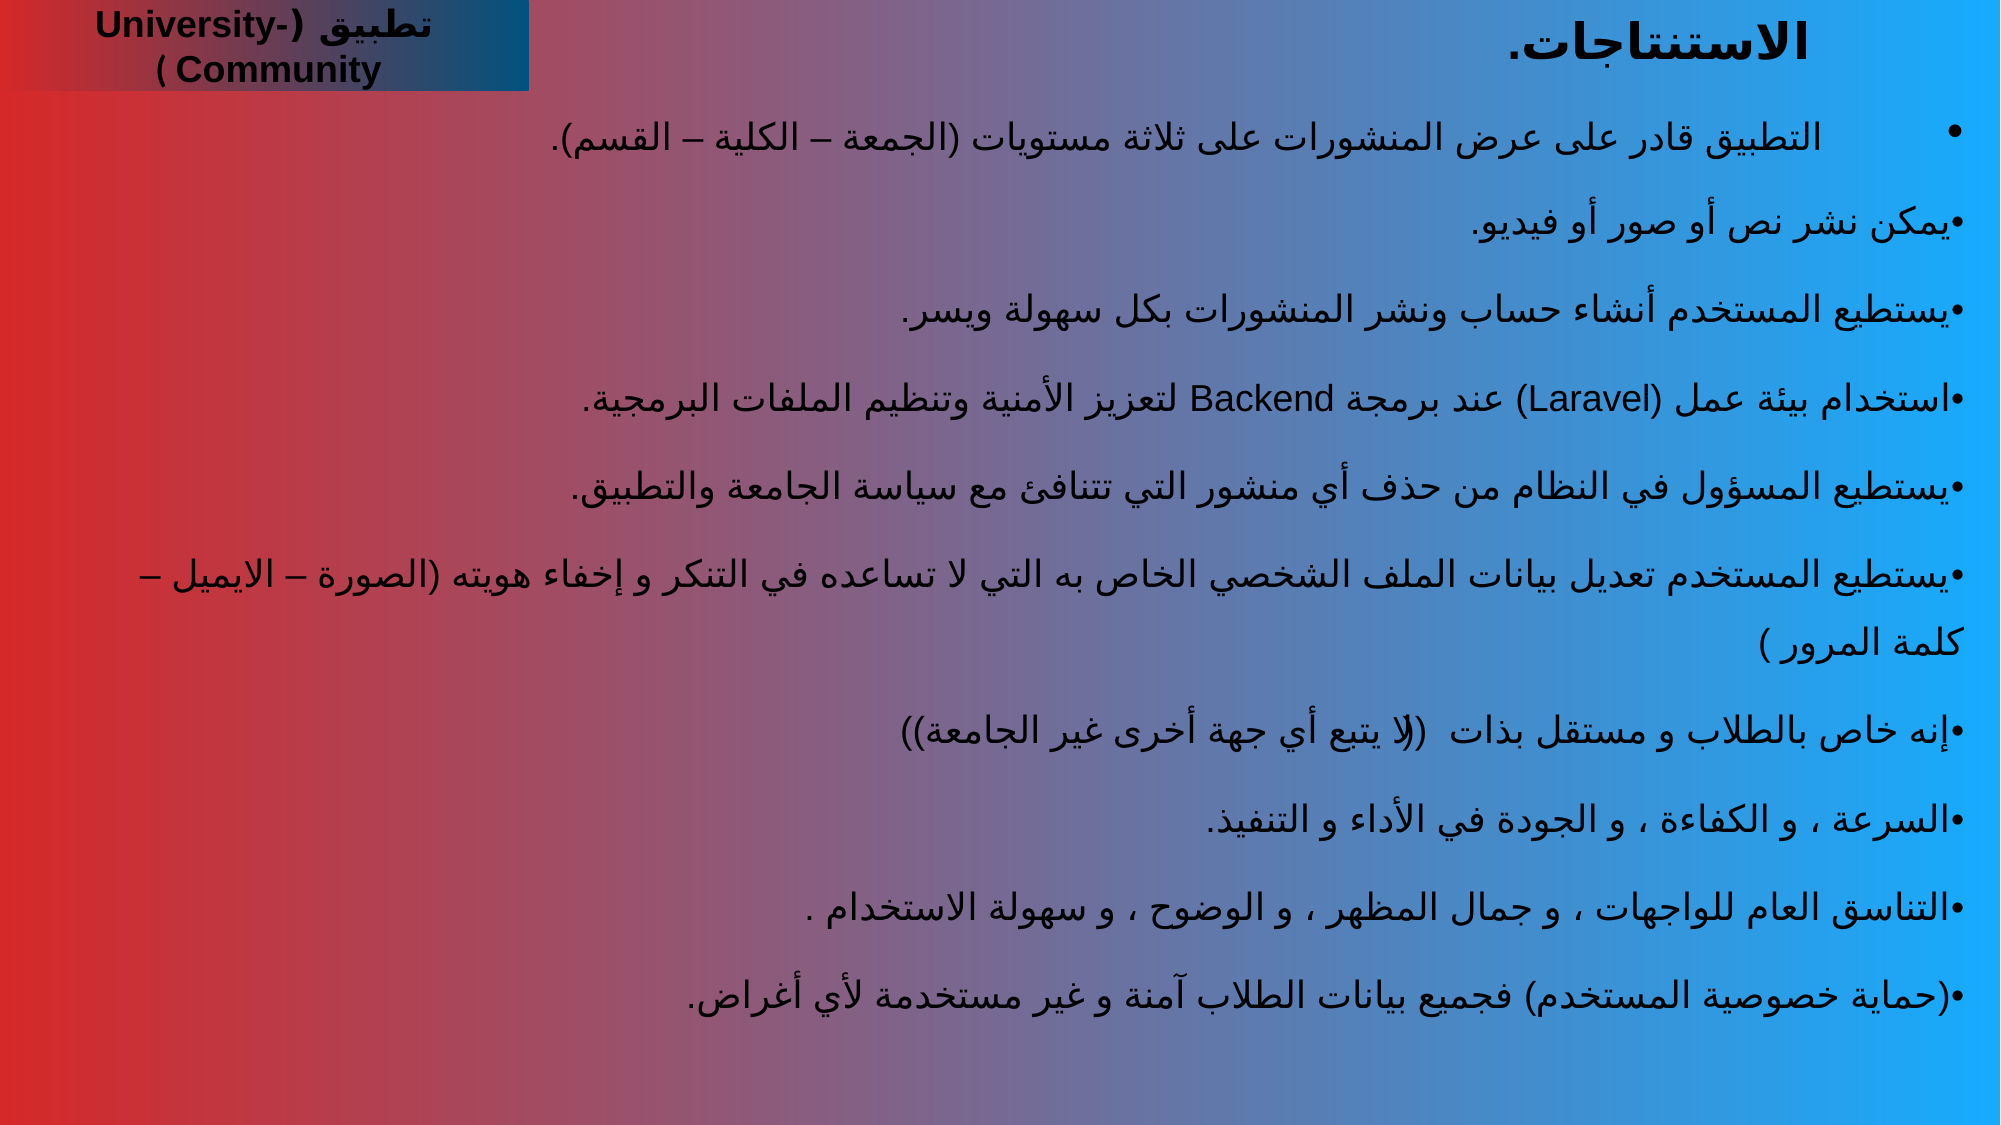

تطبيق (University-Community )
           الاستنتاجات.
        التطبيق قادر على عرض المنشورات على ثلاثة مستويات (الجمعة – الكلية – القسم).
•	يمكن نشر نص أو صور أو فيديو.
•	يستطيع المستخدم أنشاء حساب ونشر المنشورات بكل سهولة ويسر.
•	استخدام بيئة عمل (Laravel) عند برمجة Backend لتعزيز الأمنية وتنظيم الملفات البرمجية.
•	يستطيع المسؤول في النظام من حذف أي منشور التي تتنافئ مع سياسة الجامعة والتطبيق.
•	يستطيع المستخدم تعديل بيانات الملف الشخصي الخاص به التي لا تساعده في التنكر و إخفاء هويته (الصورة – الايميل – كلمة المرور )
•	إنه خاص بالطلاب و مستقل بذات(( لا یتبع أي جهة أخرى غیر الجامعة))
•	السرعة ، و الكفاءة ، و الجودة في الأداء و التنفیذ.
•	التناسق العام للواجهات ، و جمال المظهر ، و الوضوح ، و سهولة الاستخدام .
•	(حمایة خصوصية المستخدم) فجمیع بیانات الطلاب آمنة و غیر مستخدمة لأي أغراض.